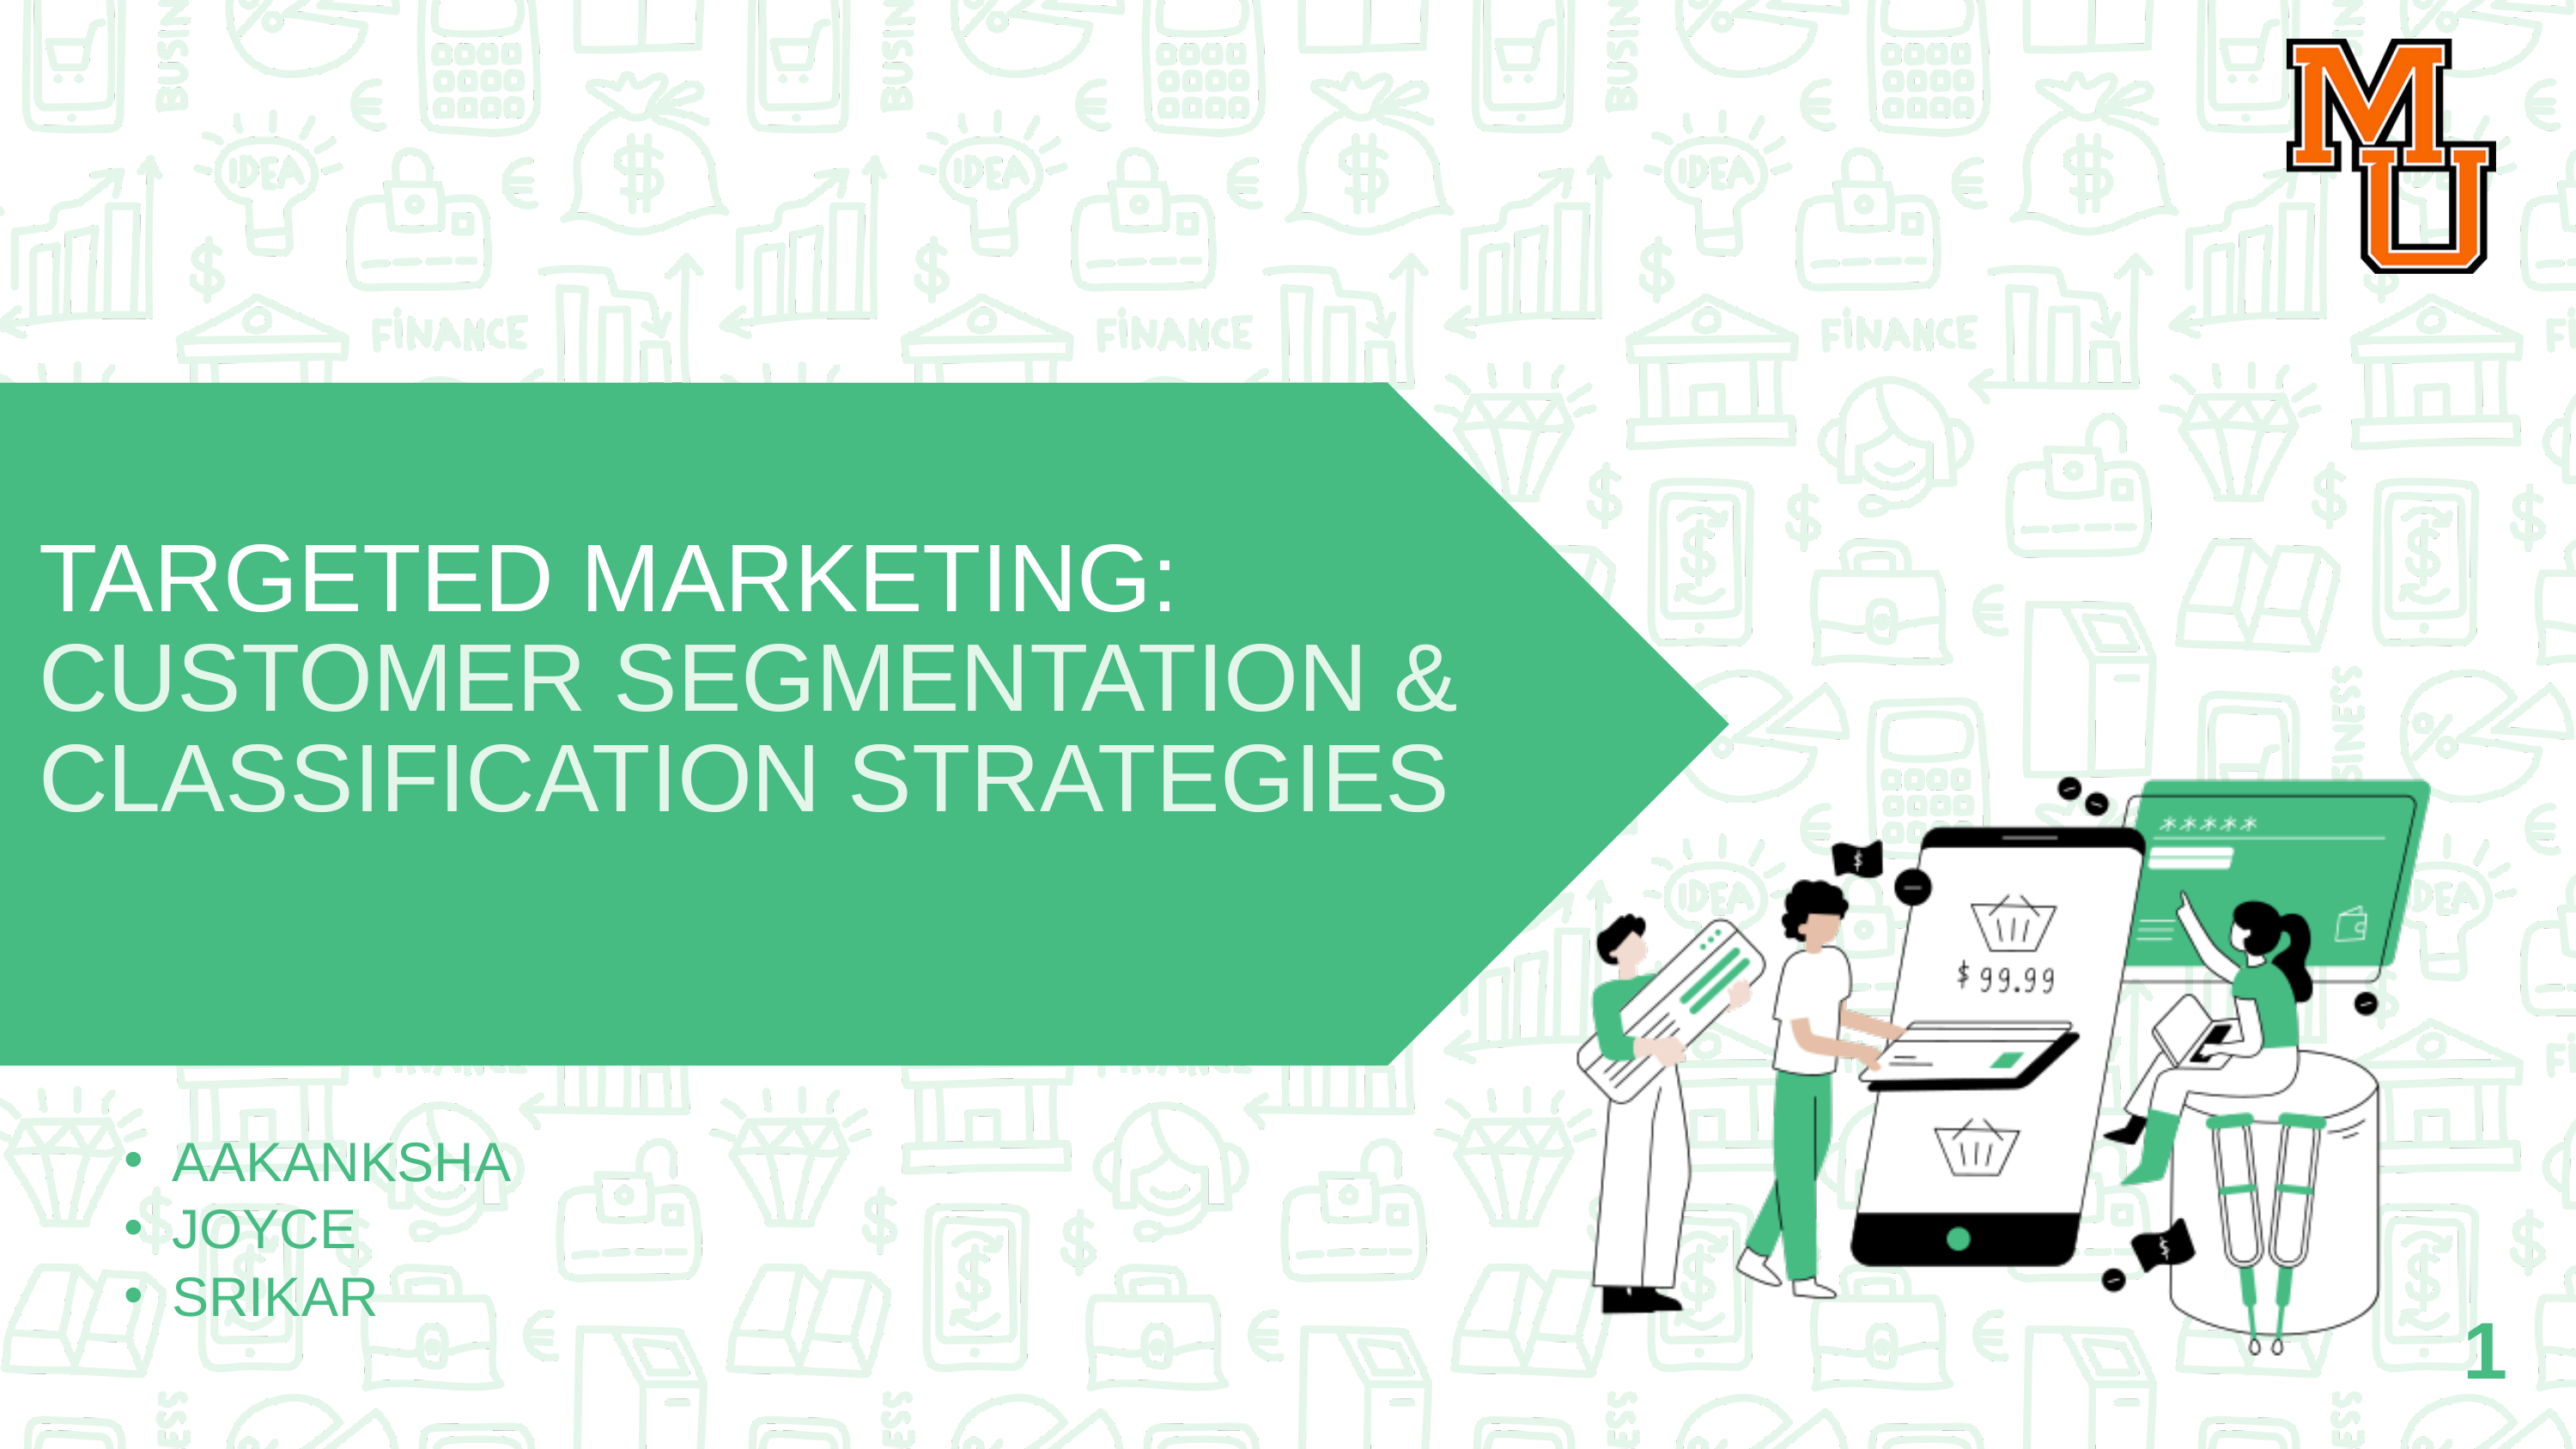

TARGETED MARKETING: CUSTOMER SEGMENTATION & CLASSIFICATION STRATEGIES

AAKANKSHA
JOYCE
SRIKAR
1